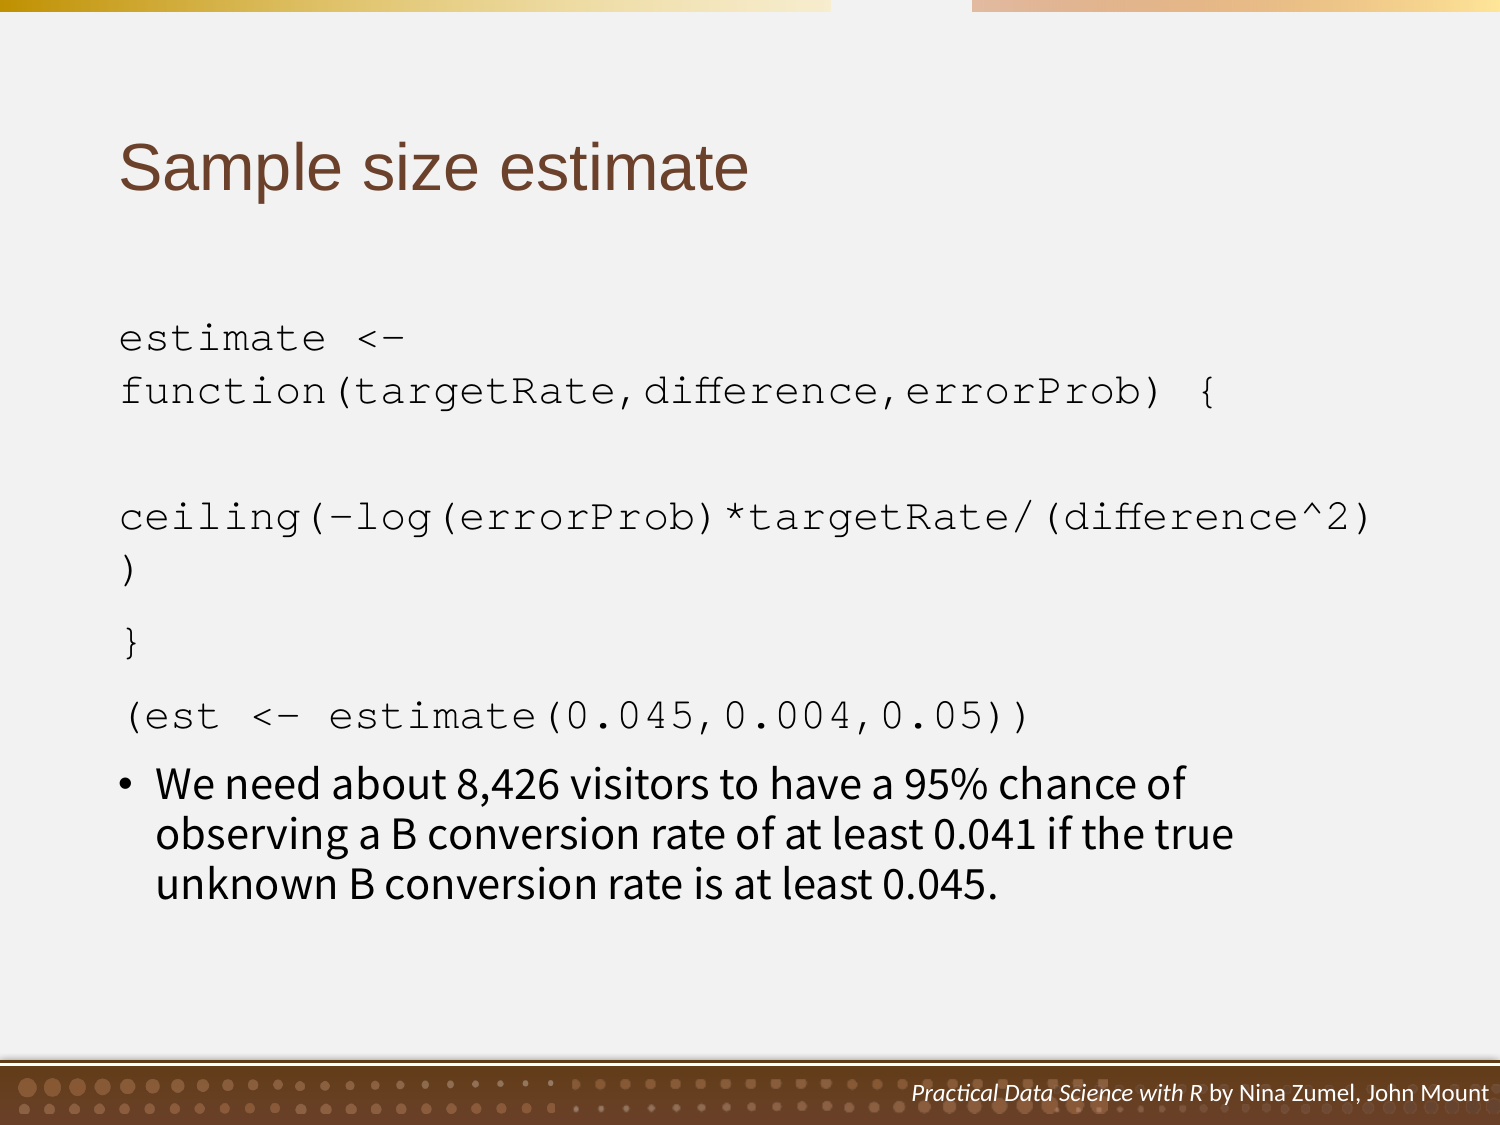

# Sample size estimate
estimate <- function(targetRate,difference,errorProb) {
    ceiling(-log(errorProb)*targetRate/(difference^2))
}
(est <- estimate(0.045,0.004,0.05))
We need about 8,426 visitors to have a 95% chance of observing a B conversion rate of at least 0.041 if the true unknown B conversion rate is at least 0.045.
Practical Data Science with R by Nina Zumel, John Mount